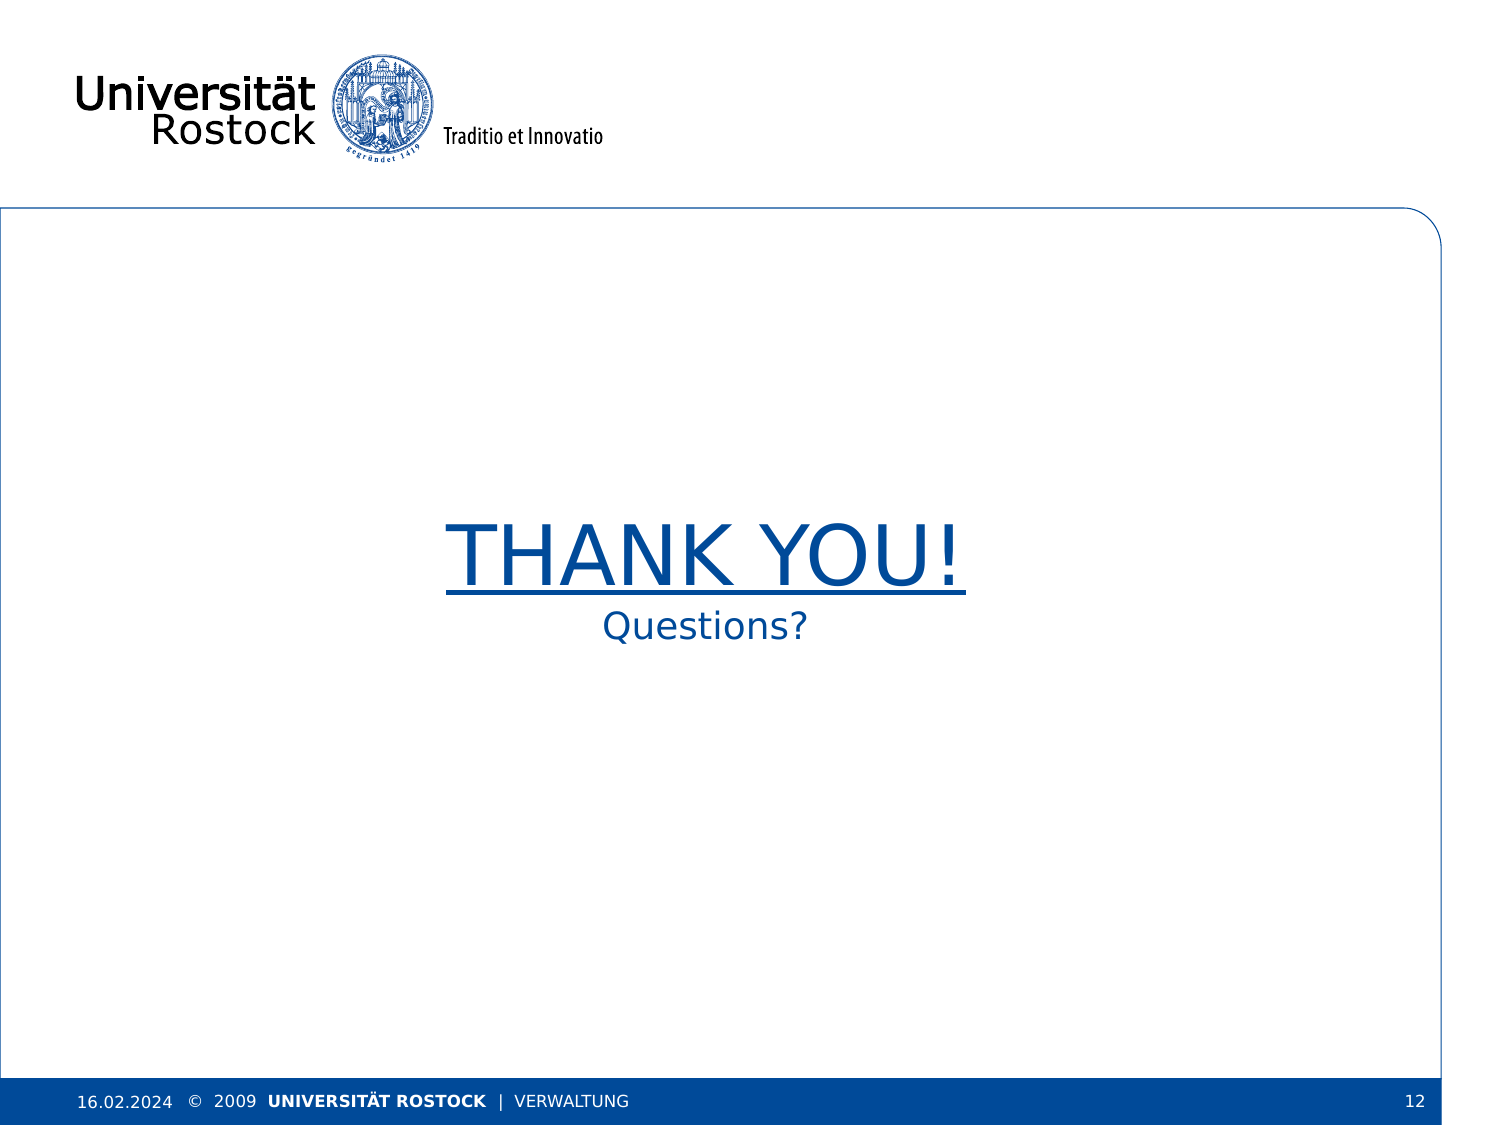

# THANK YOU! Questions?
©  2009  UNIVERSITÄT ROSTOCK  |  VERWALTUNG
12
16.02.2024